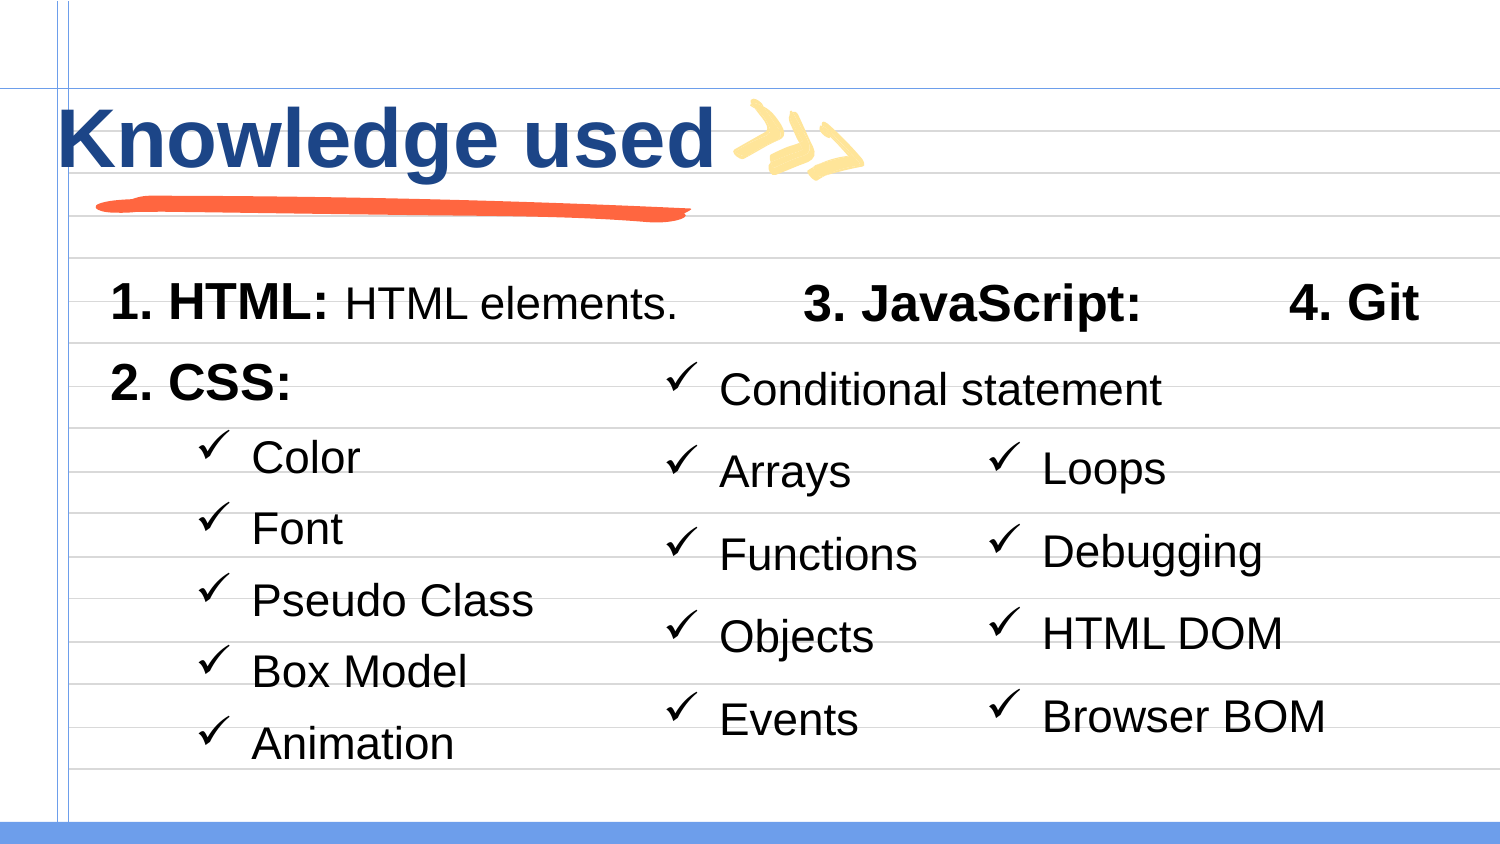

# Knowledge used

1. HTML: HTML elements.
2. CSS:
Color
Font
Pseudo Class
Box Model
Animation
3. JavaScript:
Conditional statement
Arrays
Functions
Objects
Events

4. Git
Loops
Debugging
HTML DOM
Browser BOM